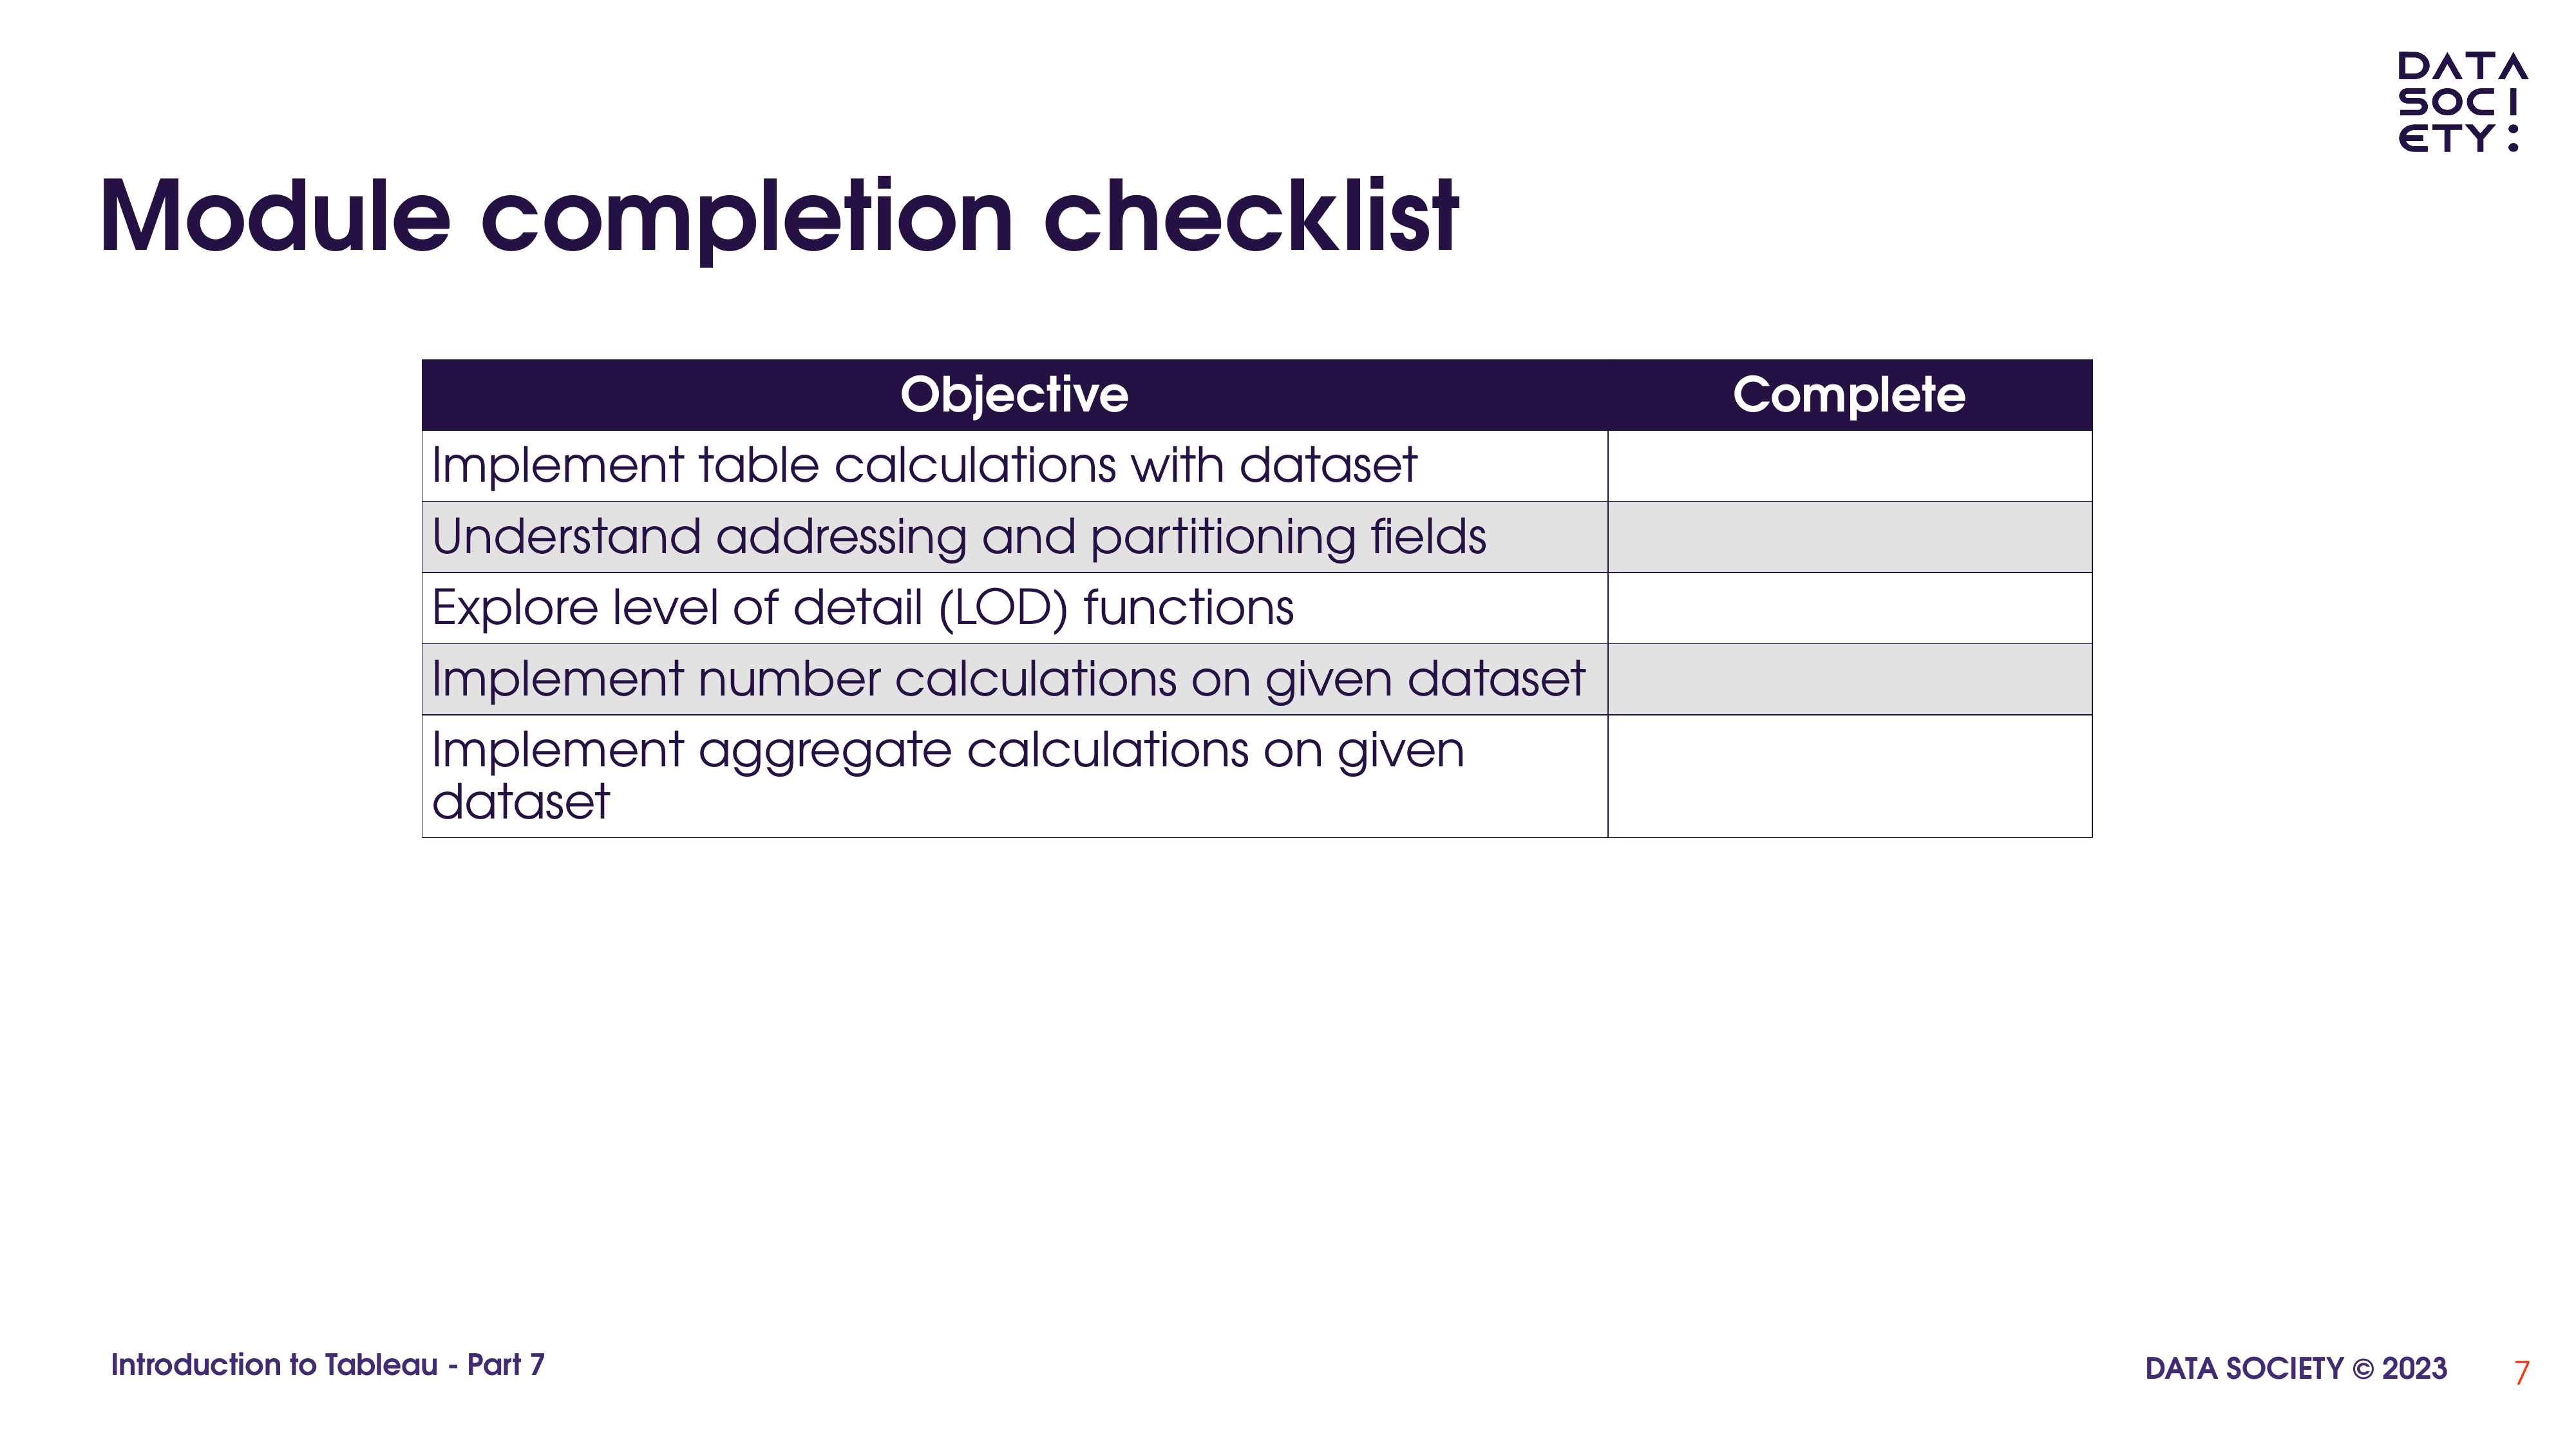

# Module completion checklist
| Objective | Complete |
| --- | --- |
| Implement table calculations with dataset |  |
| Understand addressing and partitioning fields |  |
| Explore level of detail (LOD) functions |  |
| Implement number calculations on given dataset |  |
| Implement aggregate calculations on given dataset |  |
7